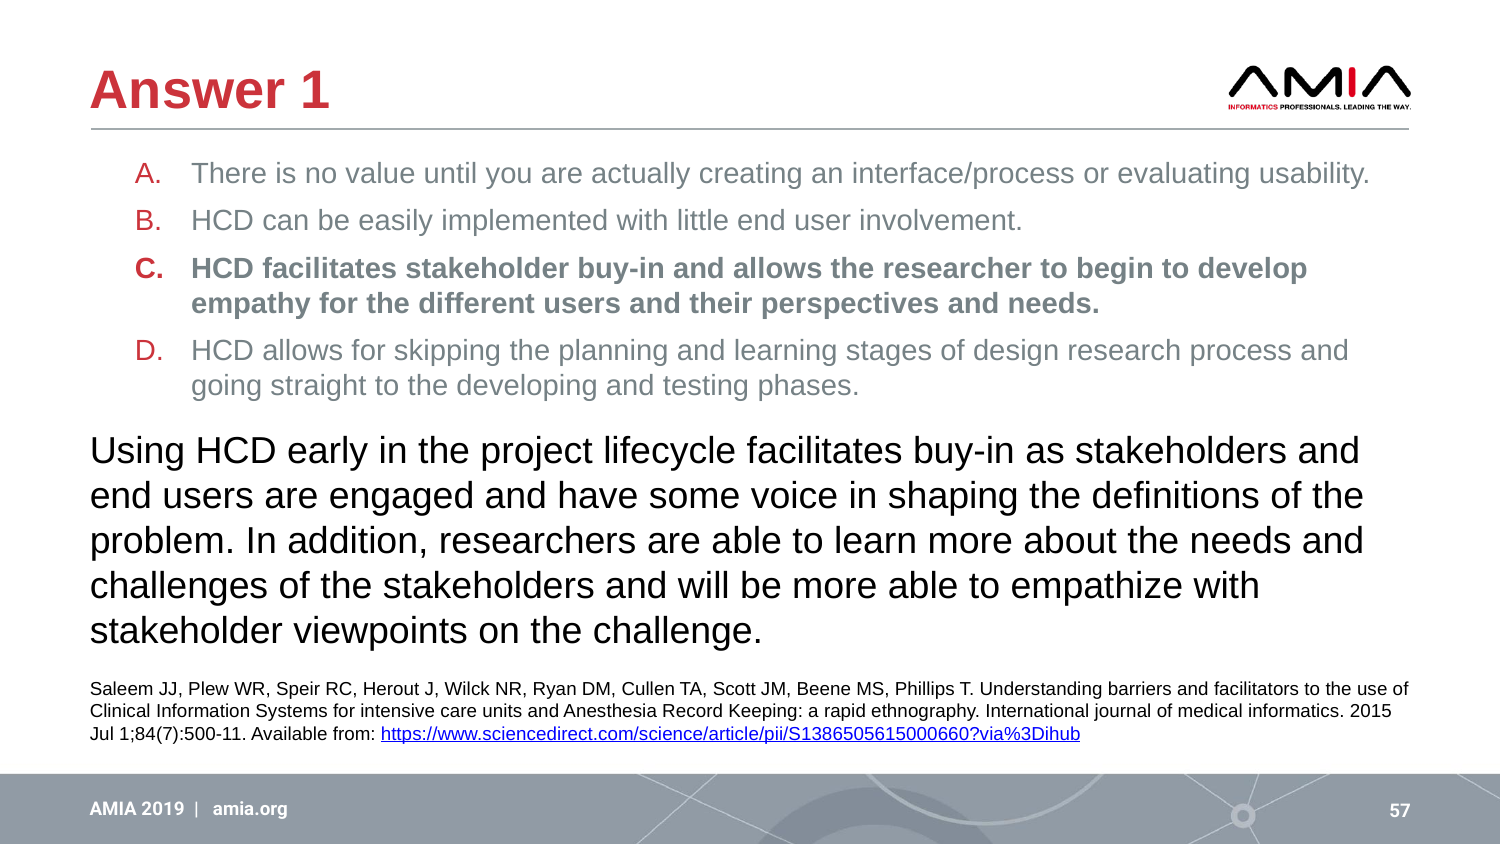

# Answer 1
There is no value until you are actually creating an interface/process or evaluating usability.
HCD can be easily implemented with little end user involvement.
HCD facilitates stakeholder buy-in and allows the researcher to begin to develop empathy for the different users and their perspectives and needs.
HCD allows for skipping the planning and learning stages of design research process and going straight to the developing and testing phases.
Using HCD early in the project lifecycle facilitates buy-in as stakeholders and end users are engaged and have some voice in shaping the definitions of the problem. In addition, researchers are able to learn more about the needs and challenges of the stakeholders and will be more able to empathize with stakeholder viewpoints on the challenge.
Saleem JJ, Plew WR, Speir RC, Herout J, Wilck NR, Ryan DM, Cullen TA, Scott JM, Beene MS, Phillips T. Understanding barriers and facilitators to the use of Clinical Information Systems for intensive care units and Anesthesia Record Keeping: a rapid ethnography. International journal of medical informatics. 2015 Jul 1;84(7):500-11. Available from: https://www.sciencedirect.com/science/article/pii/S1386505615000660?via%3Dihub
AMIA 2019  |   amia.org
57